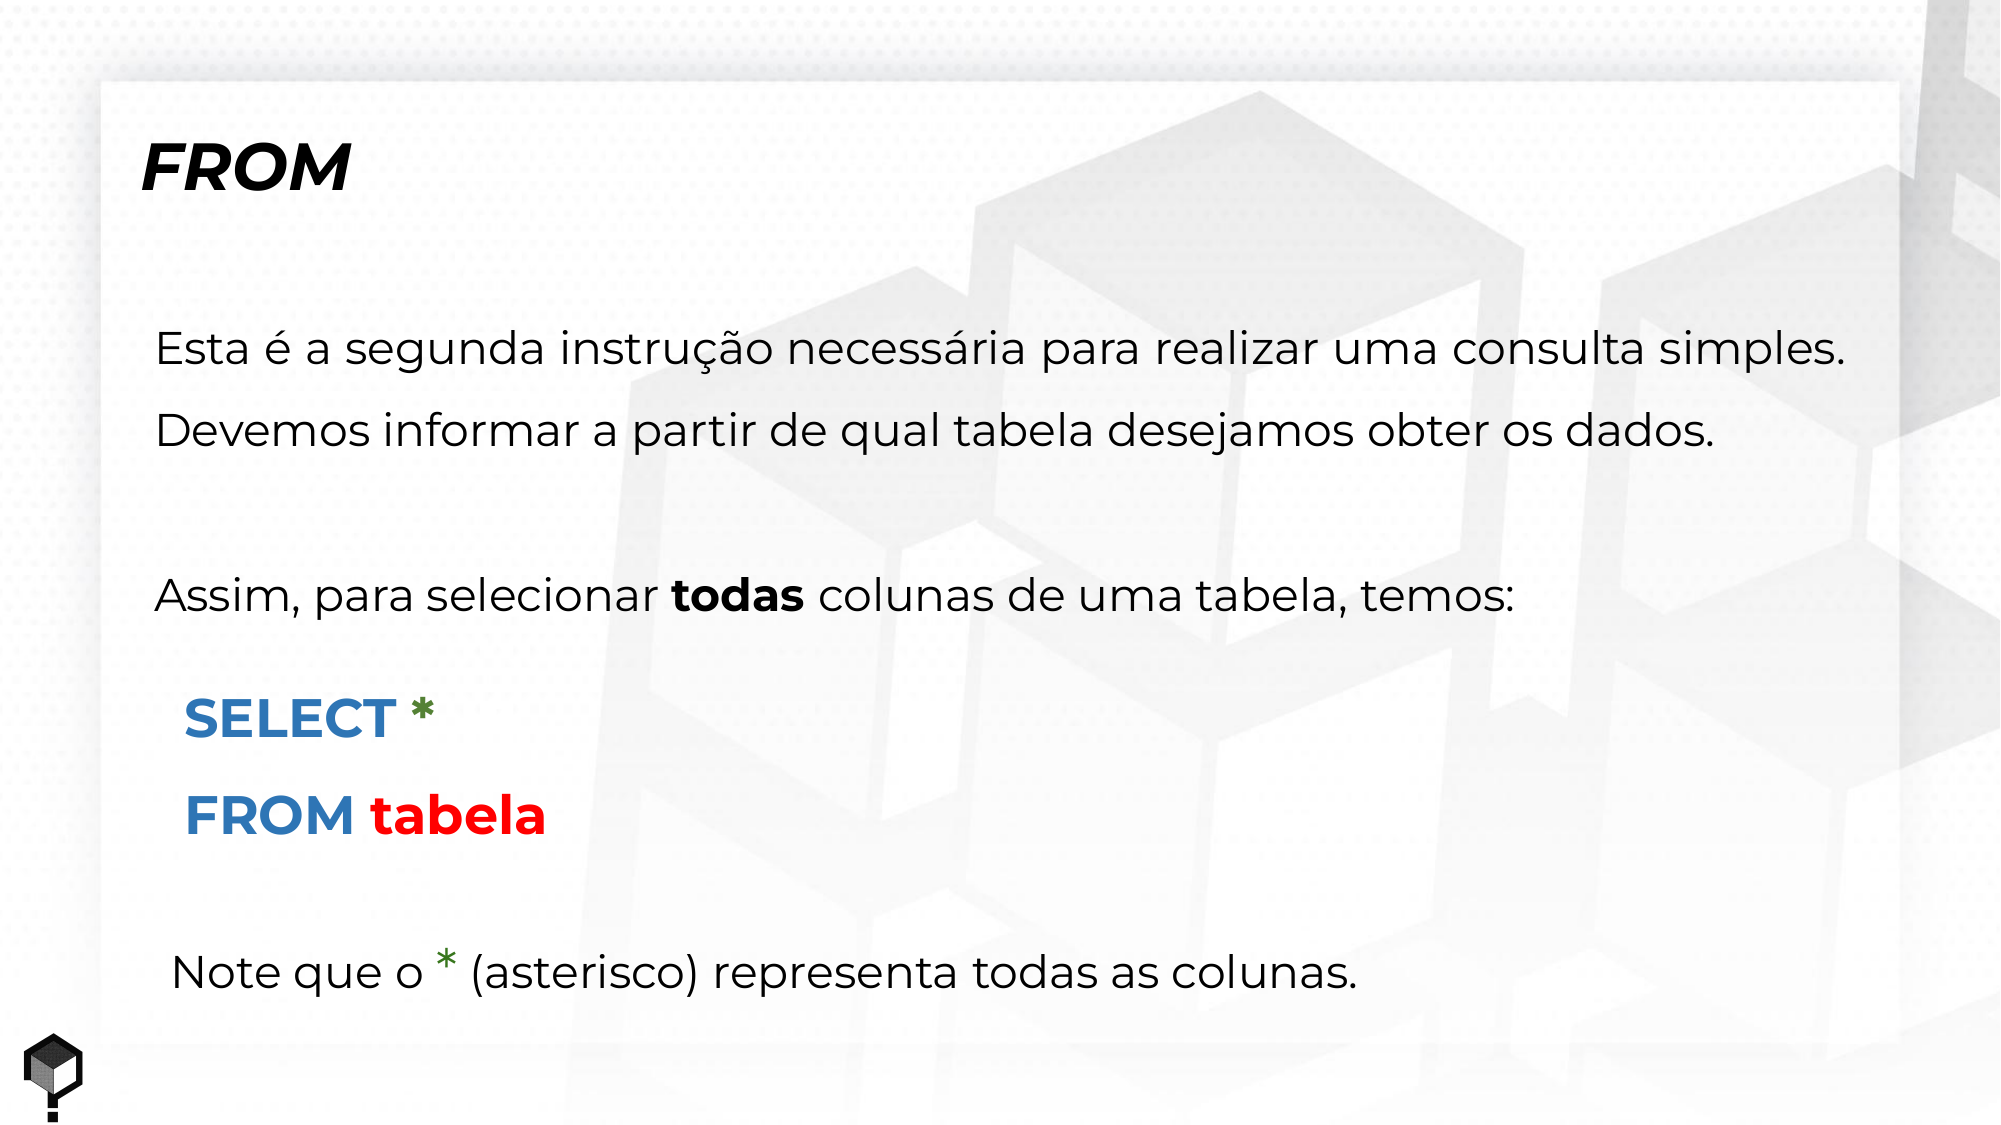

FROM
Esta é a segunda instrução necessária para realizar uma consulta simples. Devemos informar a partir de qual tabela desejamos obter os dados.

Assim, para selecionar todas colunas de uma tabela, temos:
SELECT *
FROM tabela
Note que o * (asterisco) representa todas as colunas.